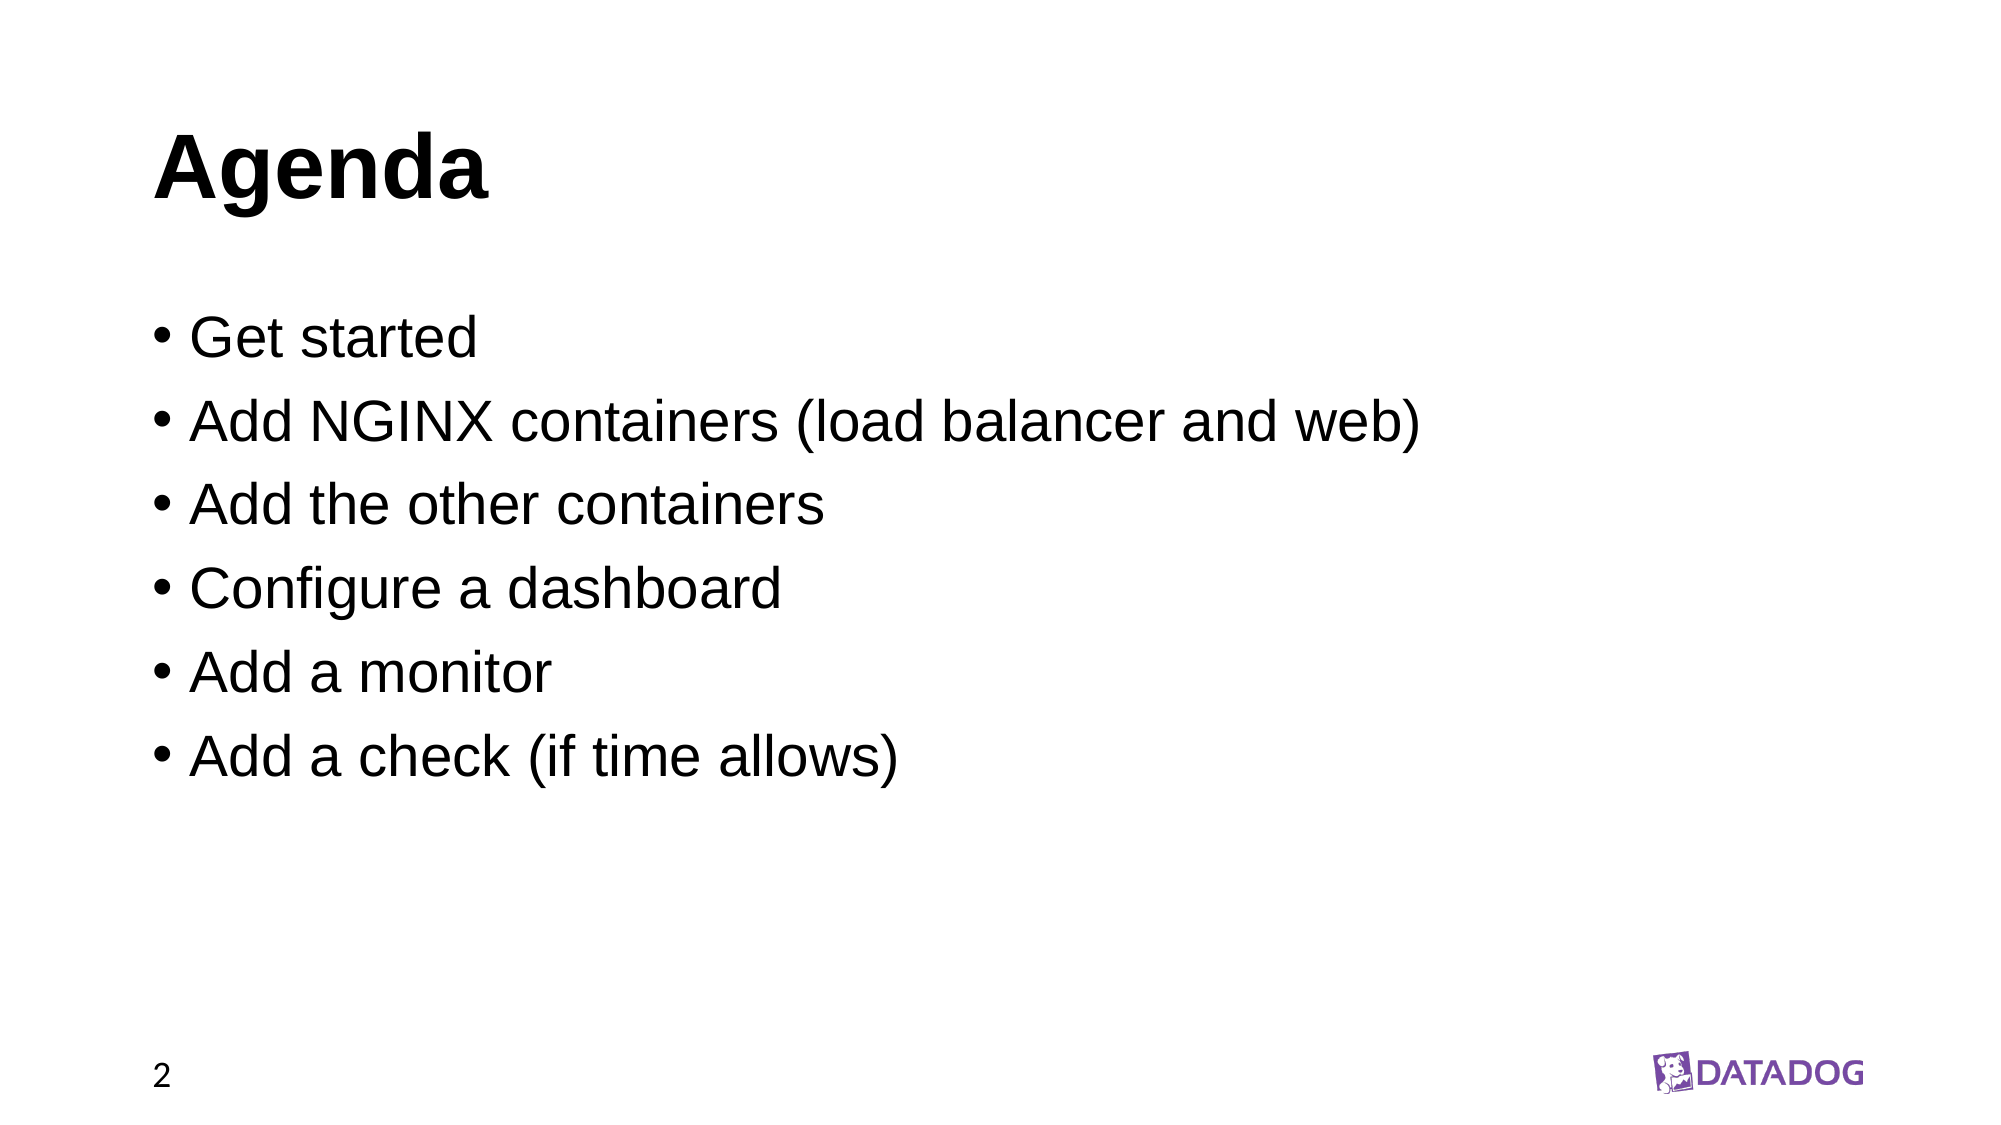

# Agenda
Get started
Add NGINX containers (load balancer and web)
Add the other containers
Configure a dashboard
Add a monitor
Add a check (if time allows)

2